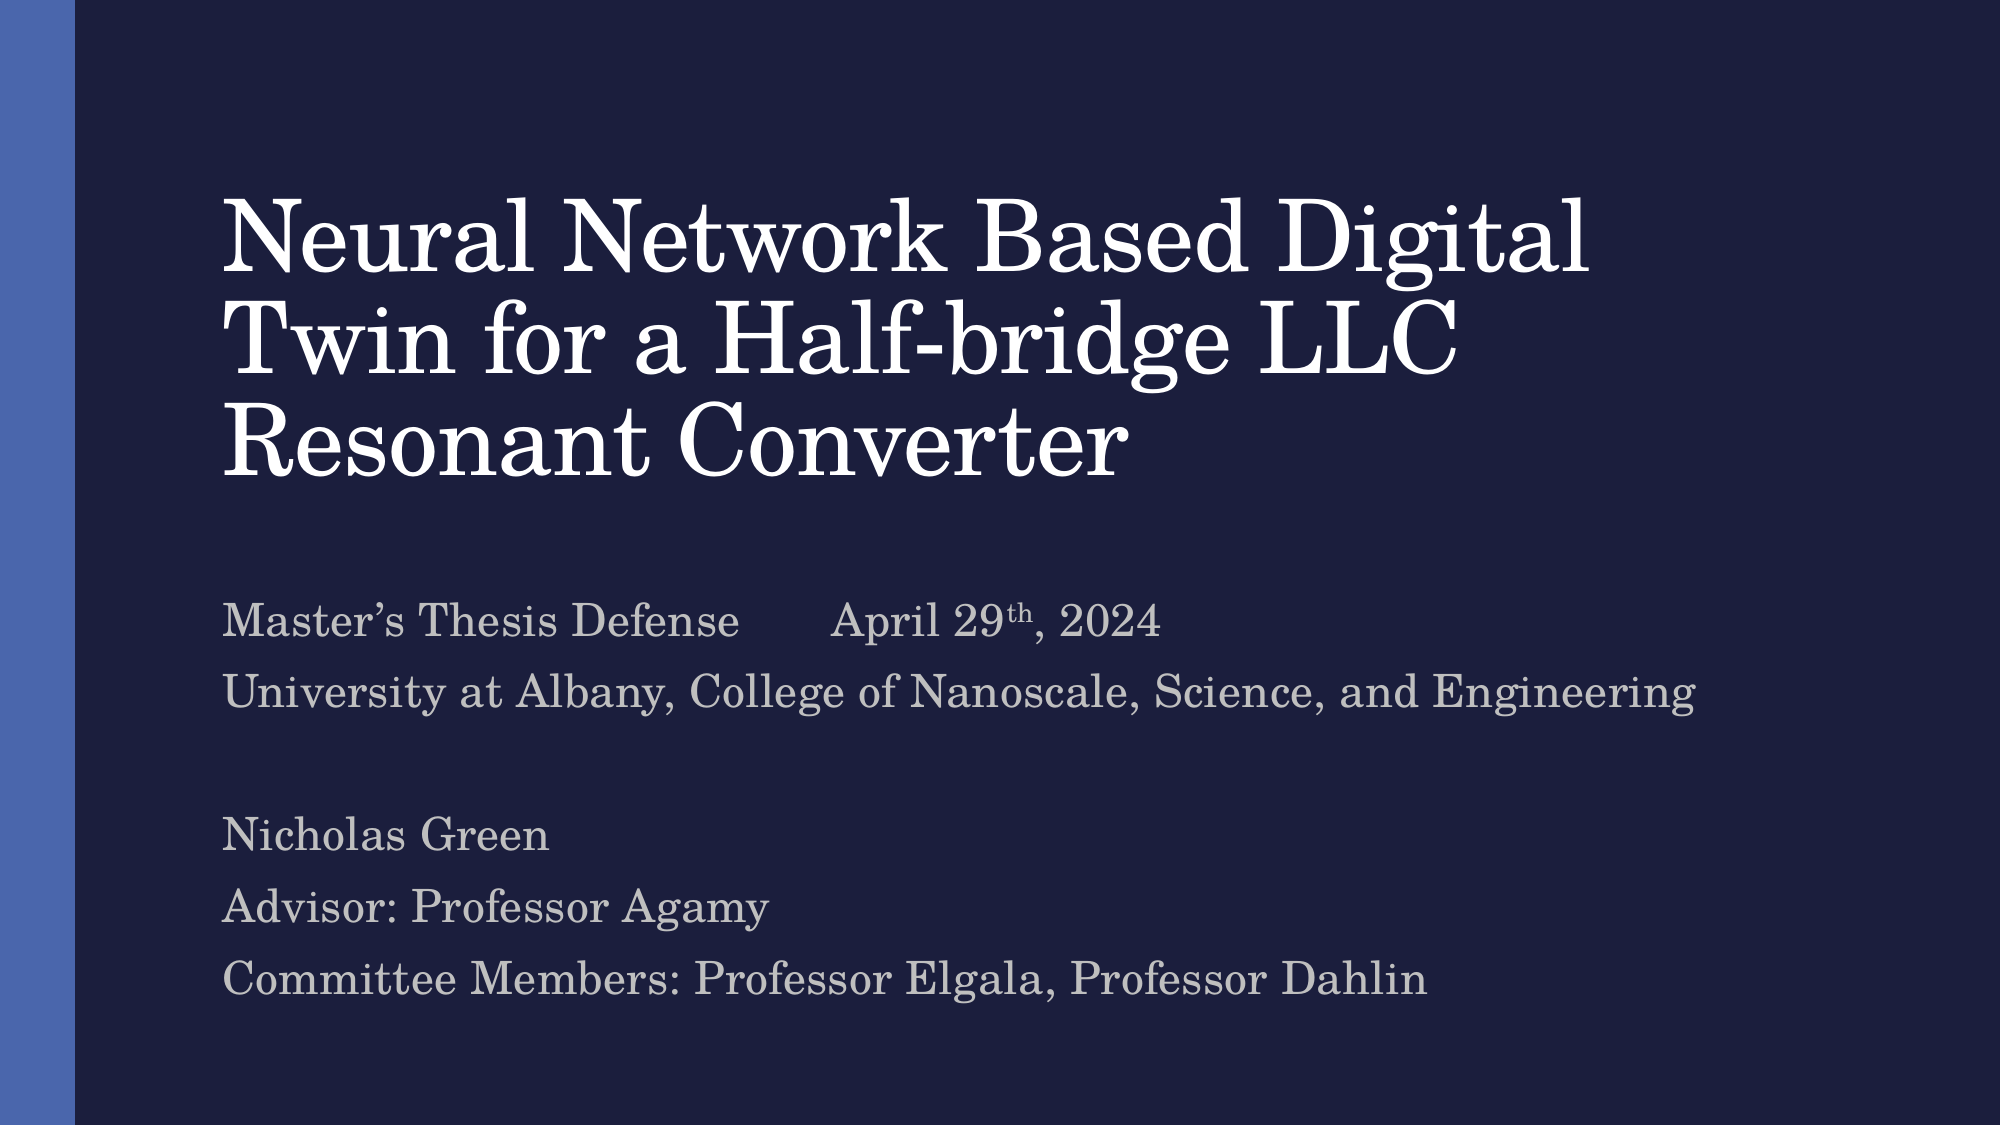

# Neural Network Based Digital Twin for a Half-bridge LLC Resonant Converter
Master’s Thesis Defense       April 29th, 2024
University at Albany, College of Nanoscale, Science, and Engineering

Nicholas Green
Advisor: Professor Agamy
Committee Members: Professor Elgala, Professor Dahlin